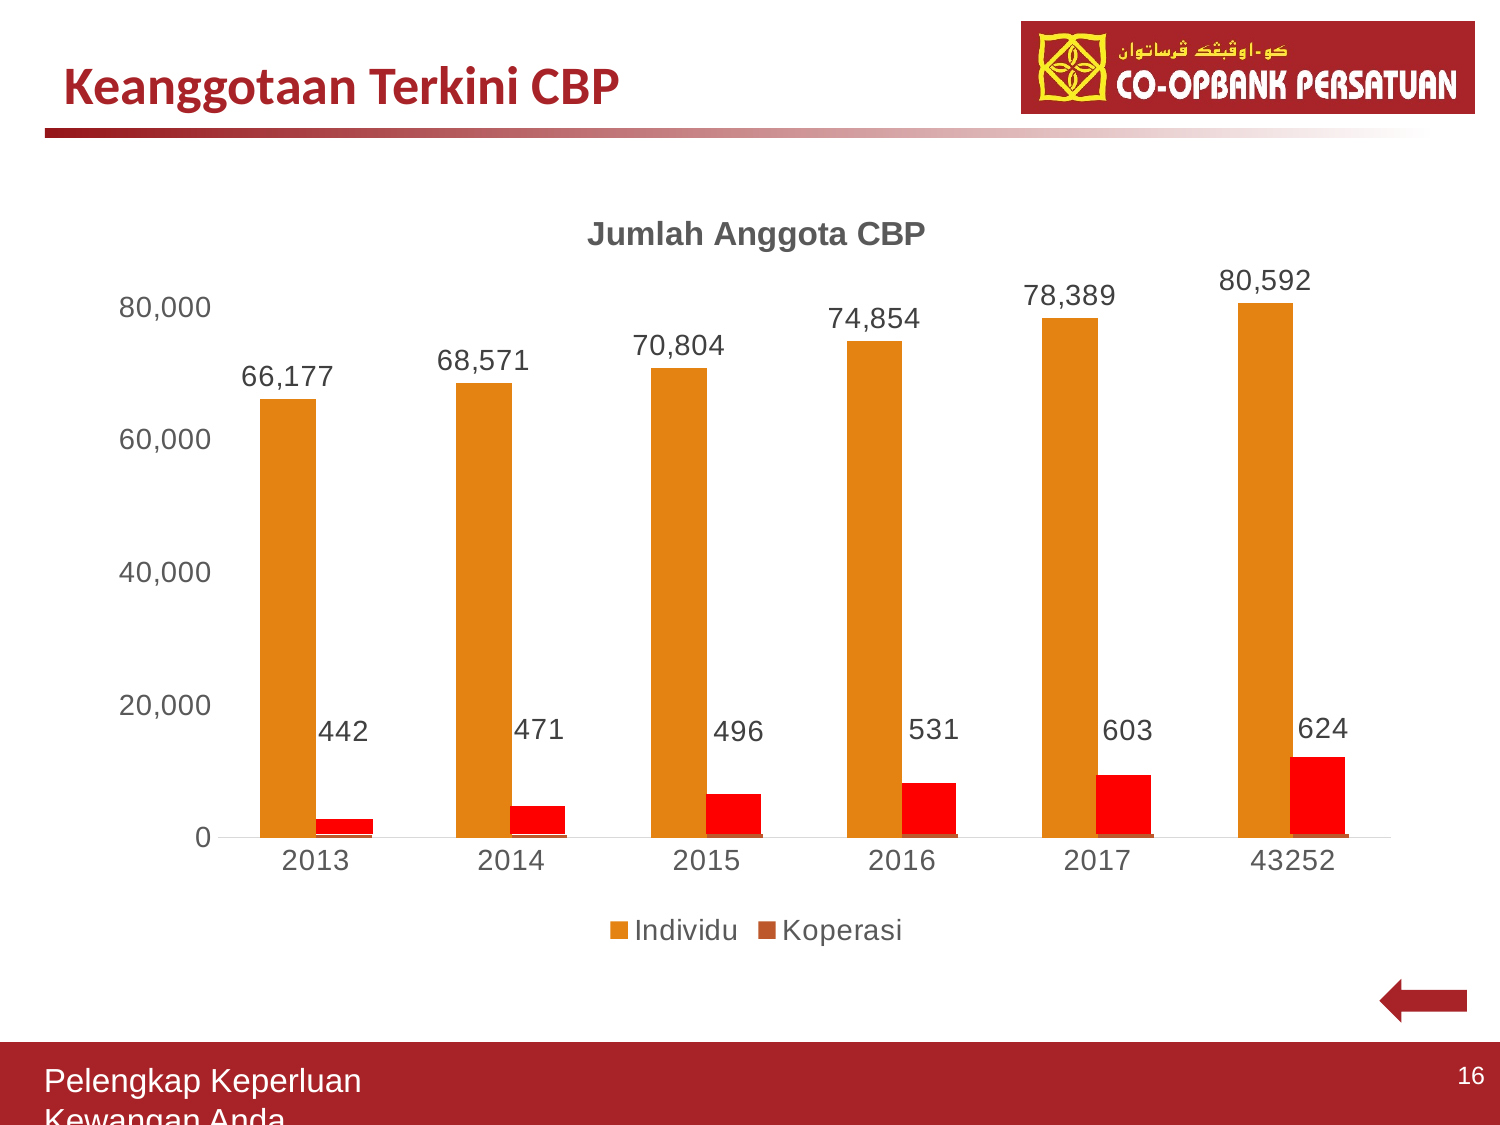

Keanggotaan Terkini CBP

### Chart: Jumlah Anggota CBP

| Category | Individu | Koperasi |
|---|---|---|
| 2013 | 66177.0 | 442.0 |
| 2014 | 68571.0 | 471.0 |
| 2015 | 70804.0 | 496.0 |
| 2016 | 74854.0 | 531.0 |
| 2017 | 78389.0 | 603.0 |
| 43252 | 80592.0 | 624.0 |

16